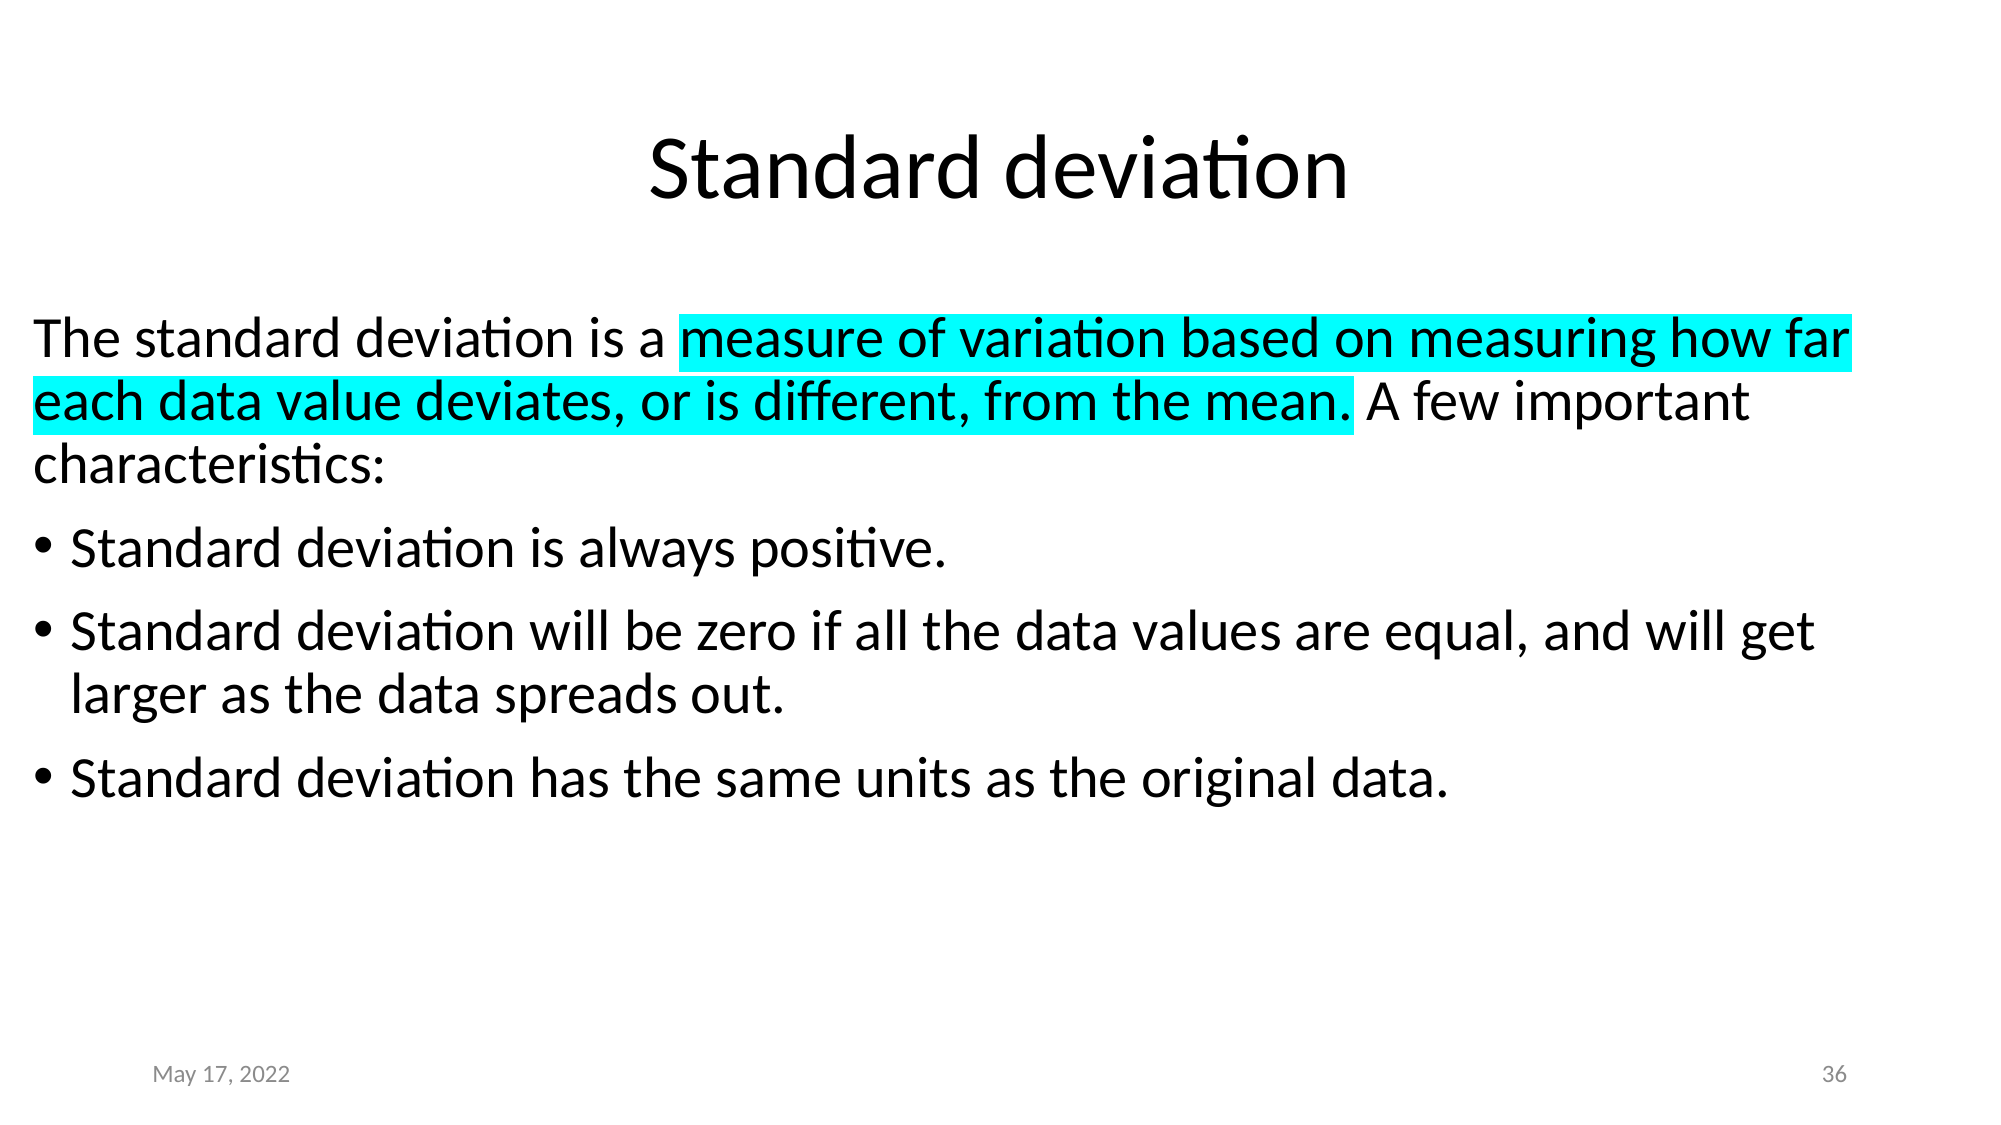

# Standard deviation
The standard deviation is a measure of variation based on measuring how far each data value deviates, or is different, from the mean. A few important characteristics:
Standard deviation is always positive.
Standard deviation will be zero if all the data values are equal, and will get larger as the data spreads out.
Standard deviation has the same units as the original data.
May 17, 2022
36